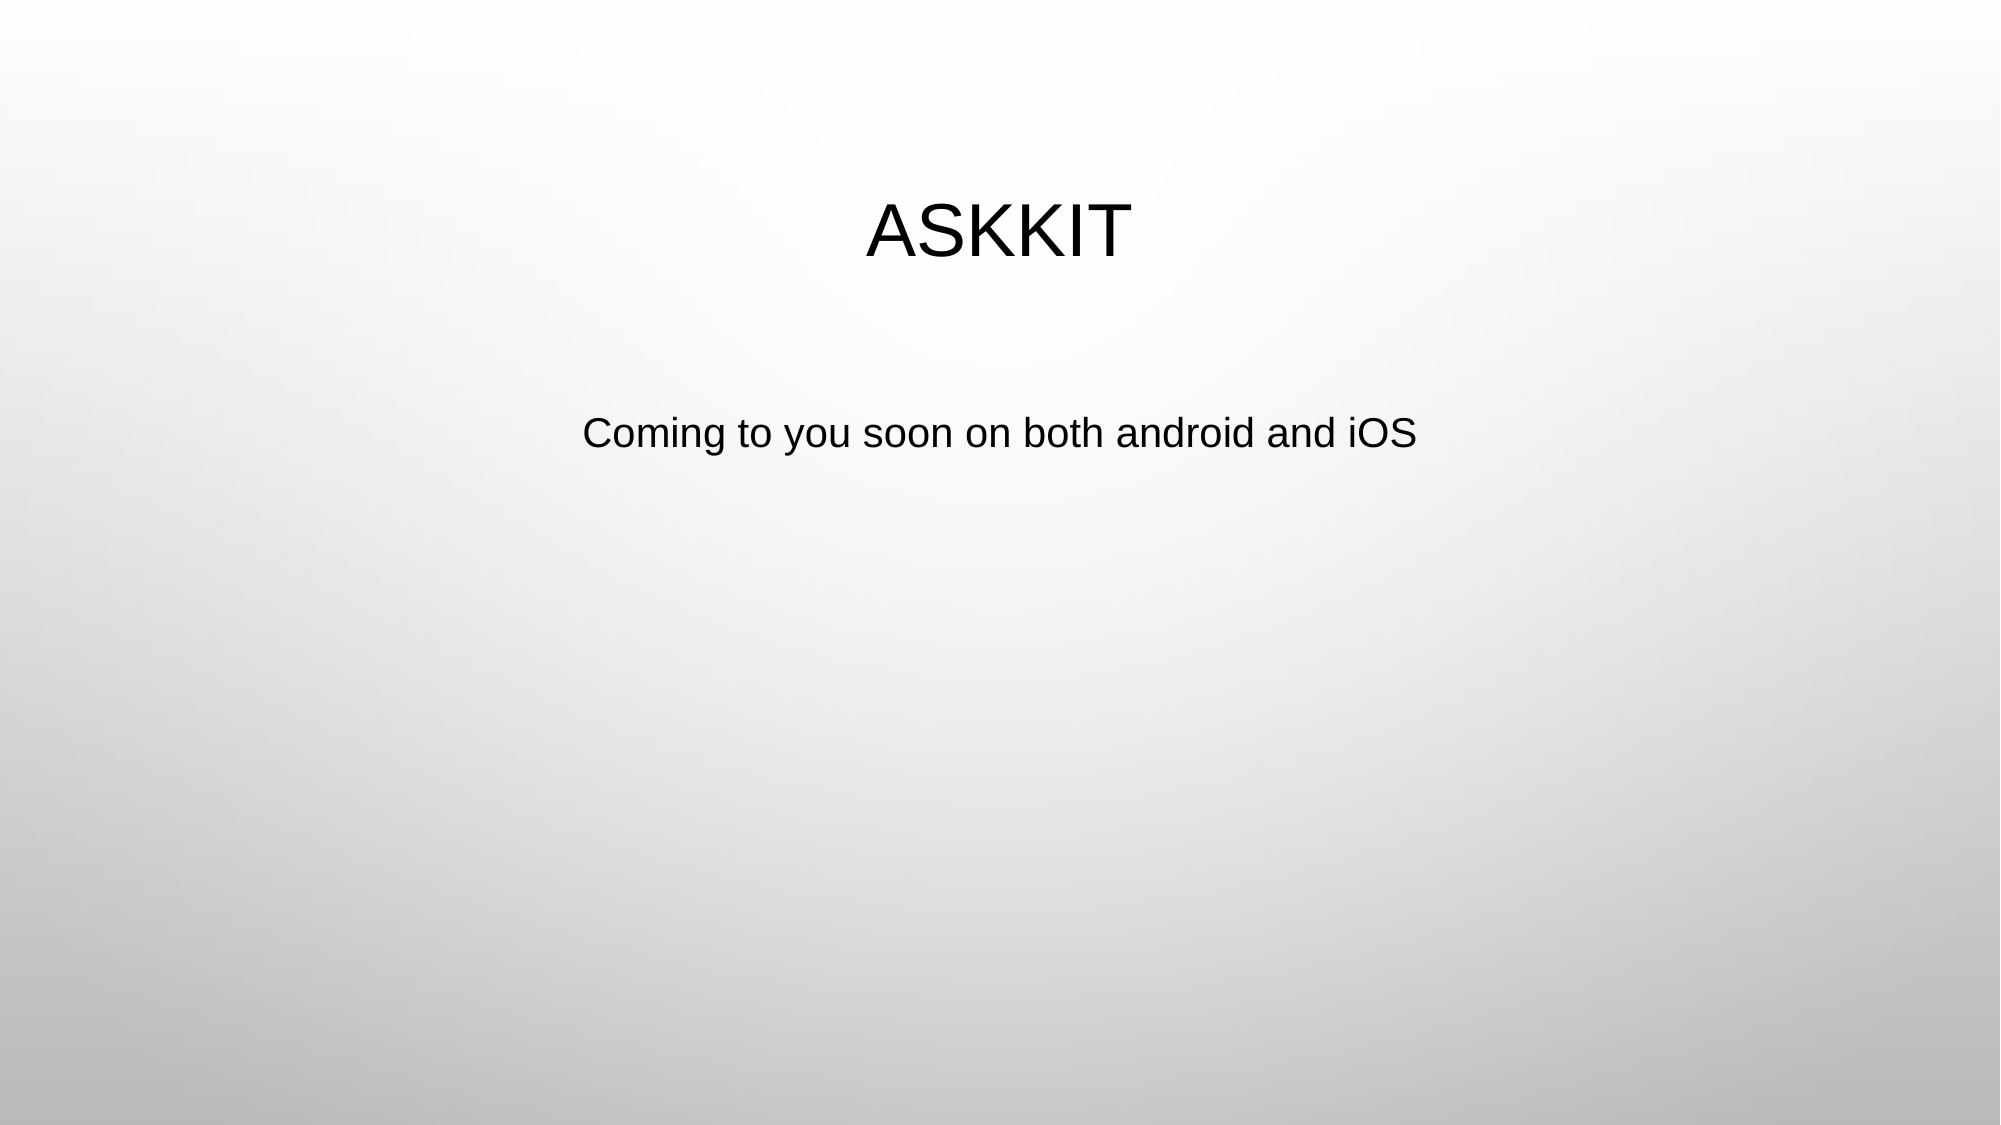

# Askkit
Coming to you soon on both android and iOS